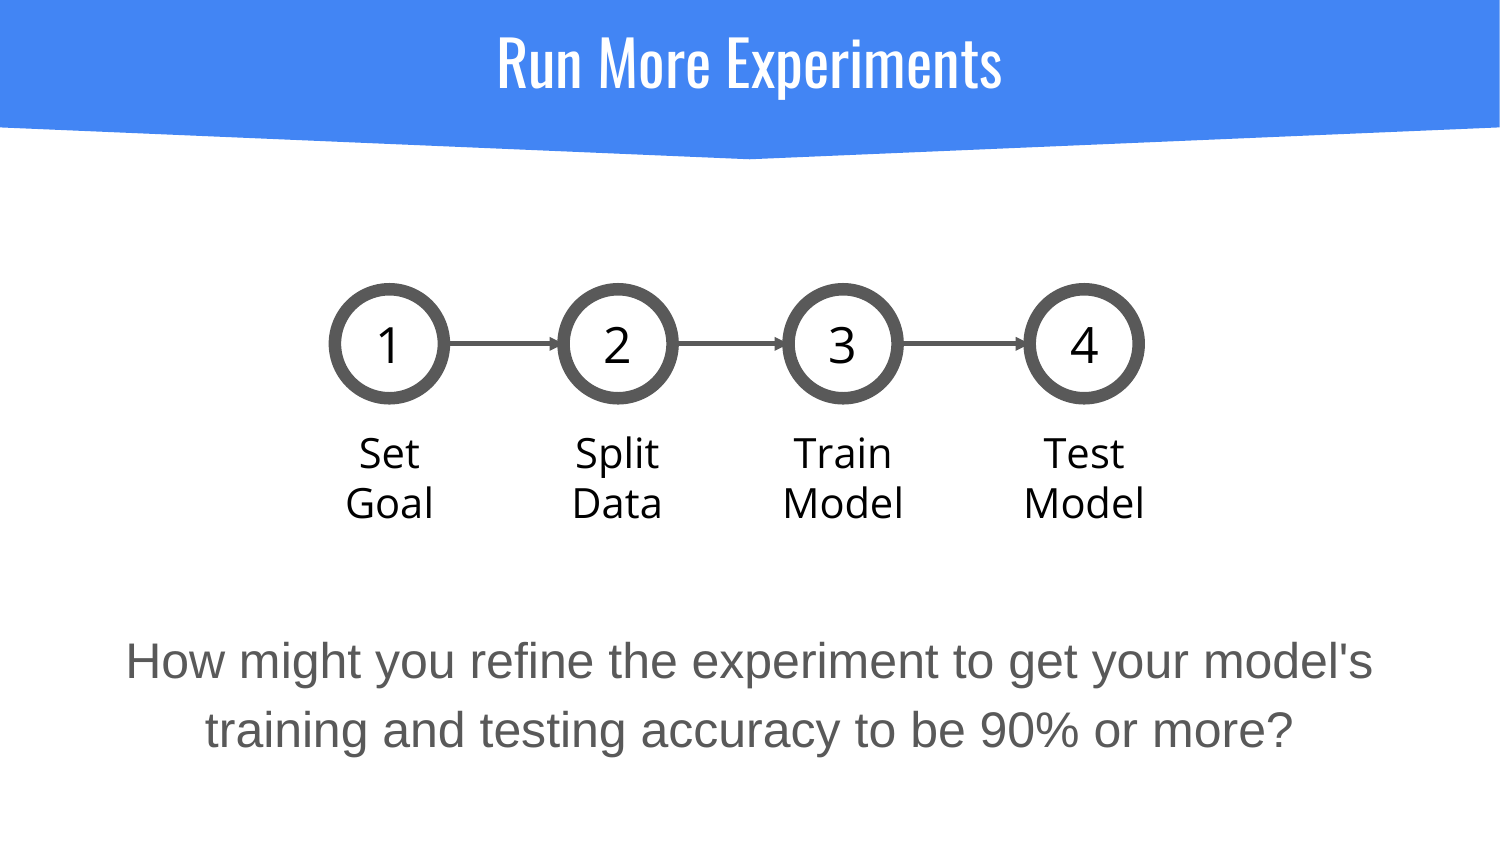

Run More Experiments
1
2
3
4
Set
Goal
Split
Data
Train
Model
Test
Model
How might you refine the experiment to get your model's training and testing accuracy to be 90% or more?